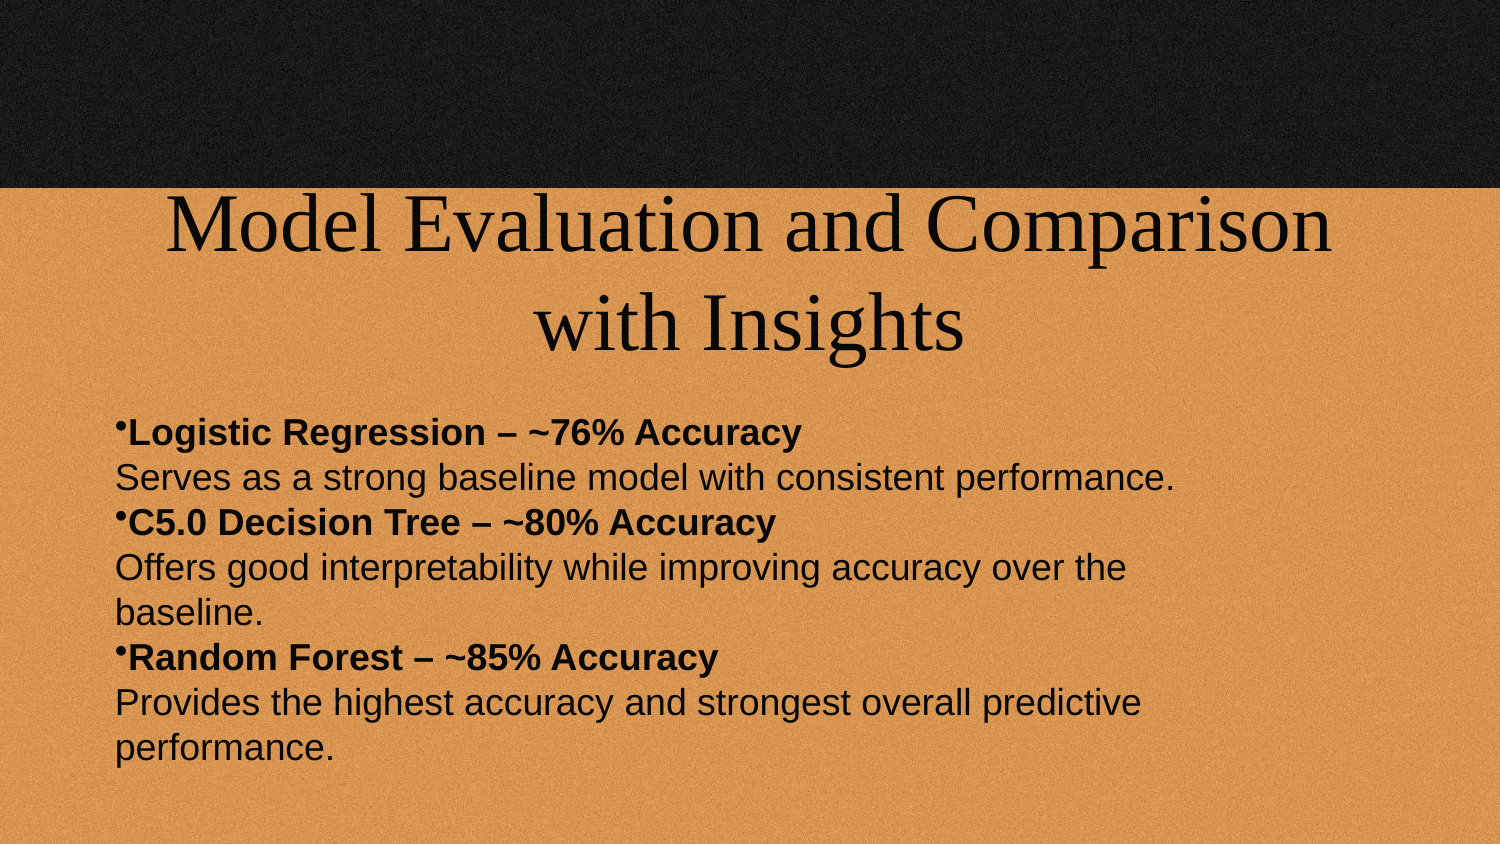

# Model Evaluation and Comparison with Insights
Logistic Regression – ~76% Accuracy
Serves as a strong baseline model with consistent performance.
C5.0 Decision Tree – ~80% Accuracy
Offers good interpretability while improving accuracy over the baseline.
Random Forest – ~85% Accuracy
Provides the highest accuracy and strongest overall predictive performance.